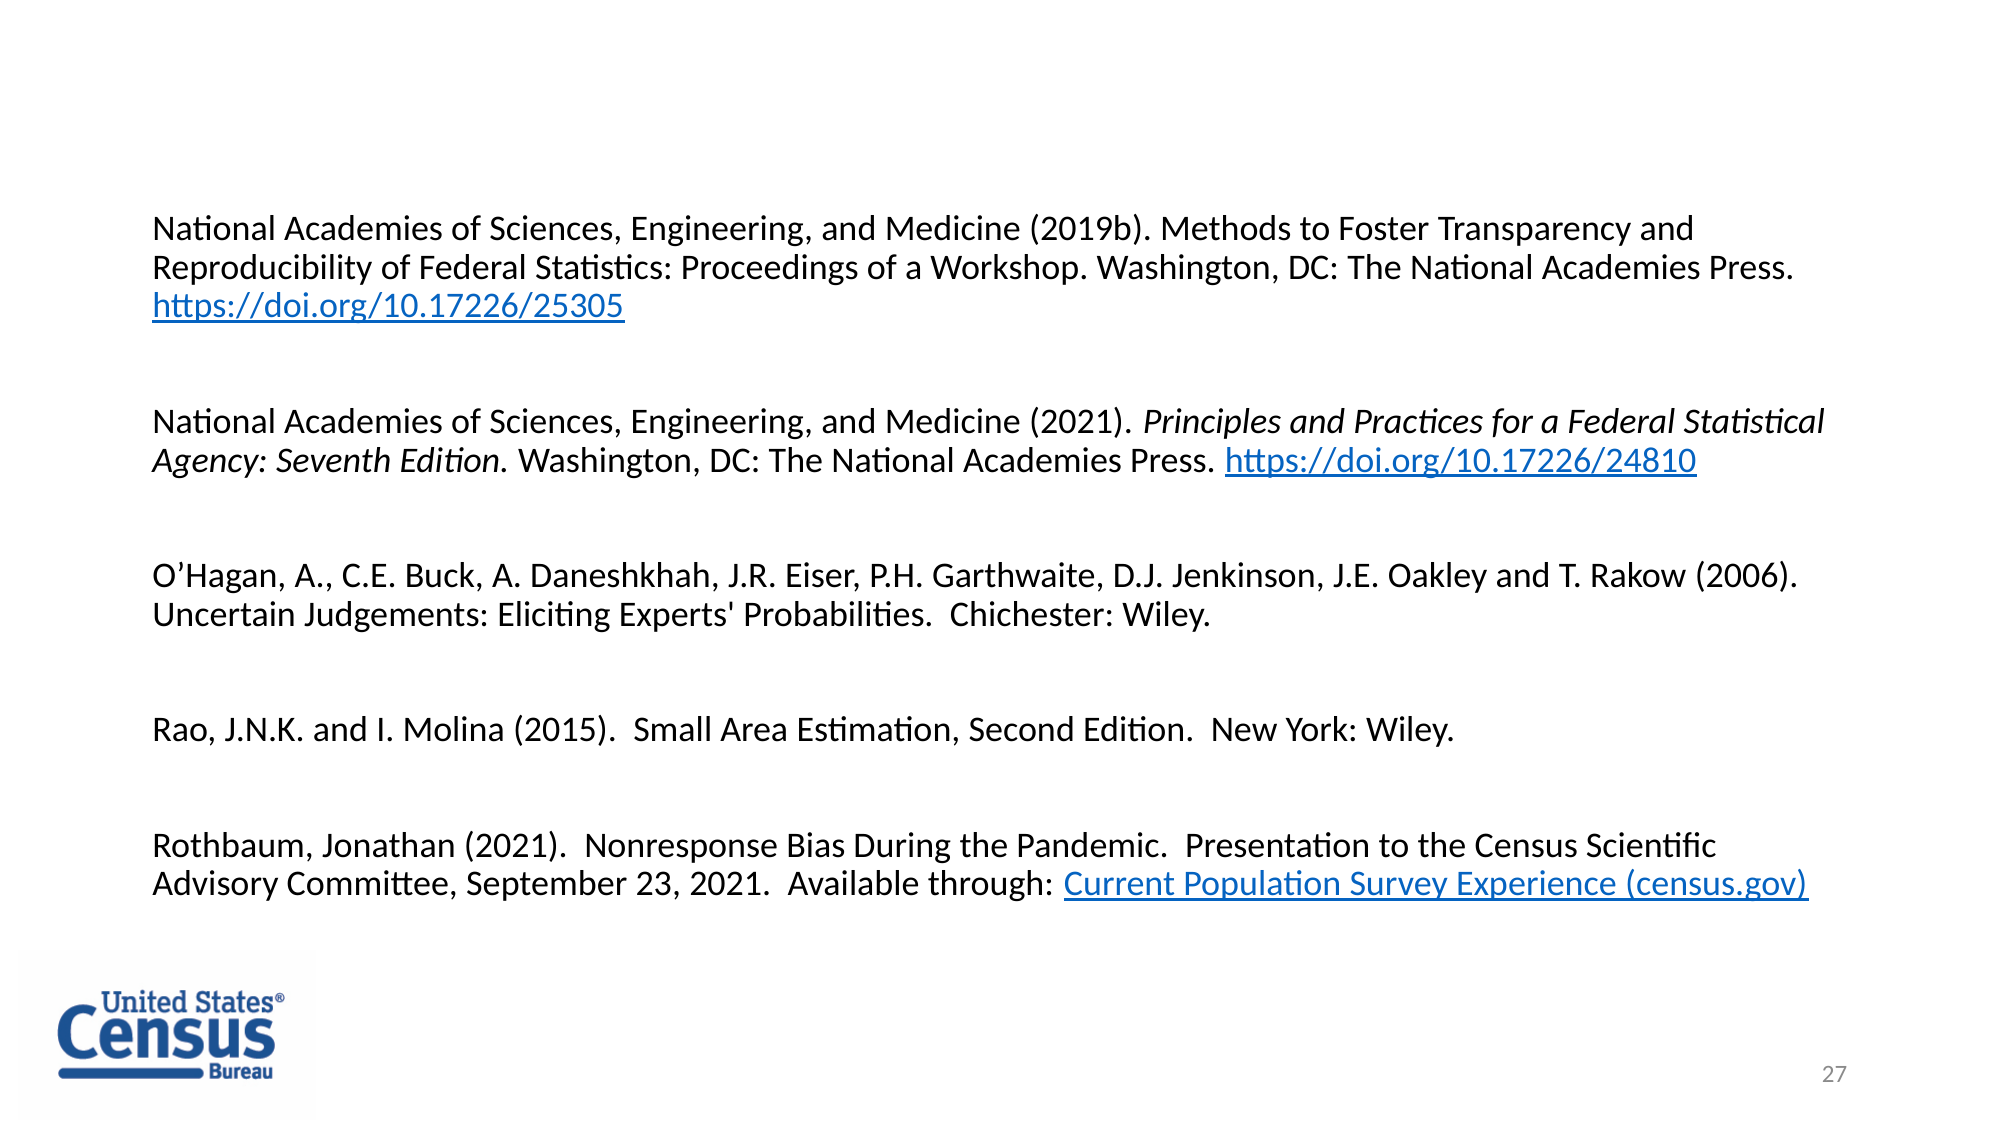

#
National Academies of Sciences, Engineering, and Medicine (2019b). Methods to Foster Transparency and Reproducibility of Federal Statistics: Proceedings of a Workshop. Washington, DC: The National Academies Press. https://doi.org/10.17226/25305

National Academies of Sciences, Engineering, and Medicine (2021). Principles and Practices for a Federal Statistical Agency: Seventh Edition. Washington, DC: The National Academies Press. https://doi.org/10.17226/24810

O’Hagan, A., C.E. Buck, A. Daneshkhah, J.R. Eiser, P.H. Garthwaite, D.J. Jenkinson, J.E. Oakley and T. Rakow (2006).  Uncertain Judgements: Eliciting Experts' Probabilities.  Chichester: Wiley.

Rao, J.N.K. and I. Molina (2015).  Small Area Estimation, Second Edition.  New York: Wiley.

Rothbaum, Jonathan (2021).  Nonresponse Bias During the Pandemic.  Presentation to the Census Scientific Advisory Committee, September 23, 2021.  Available through: Current Population Survey Experience (census.gov)

27